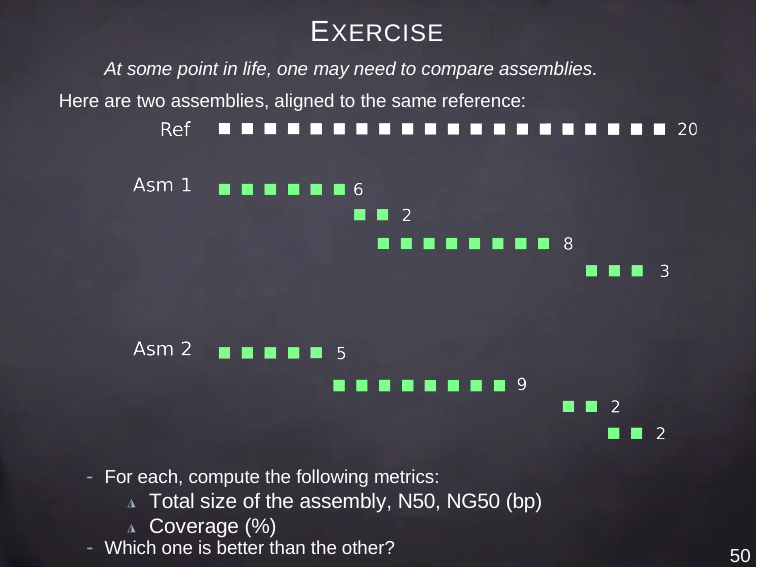

# EXERCISE
At some point in life, one may need to compare assemblies.
Here are two assemblies, aligned to the same reference:

-  For each, compute the following metrics:
◮   Total size of the assembly, N50, NG50 (bp)
◮   Coverage (%)
-  Which one is better than the other?
50